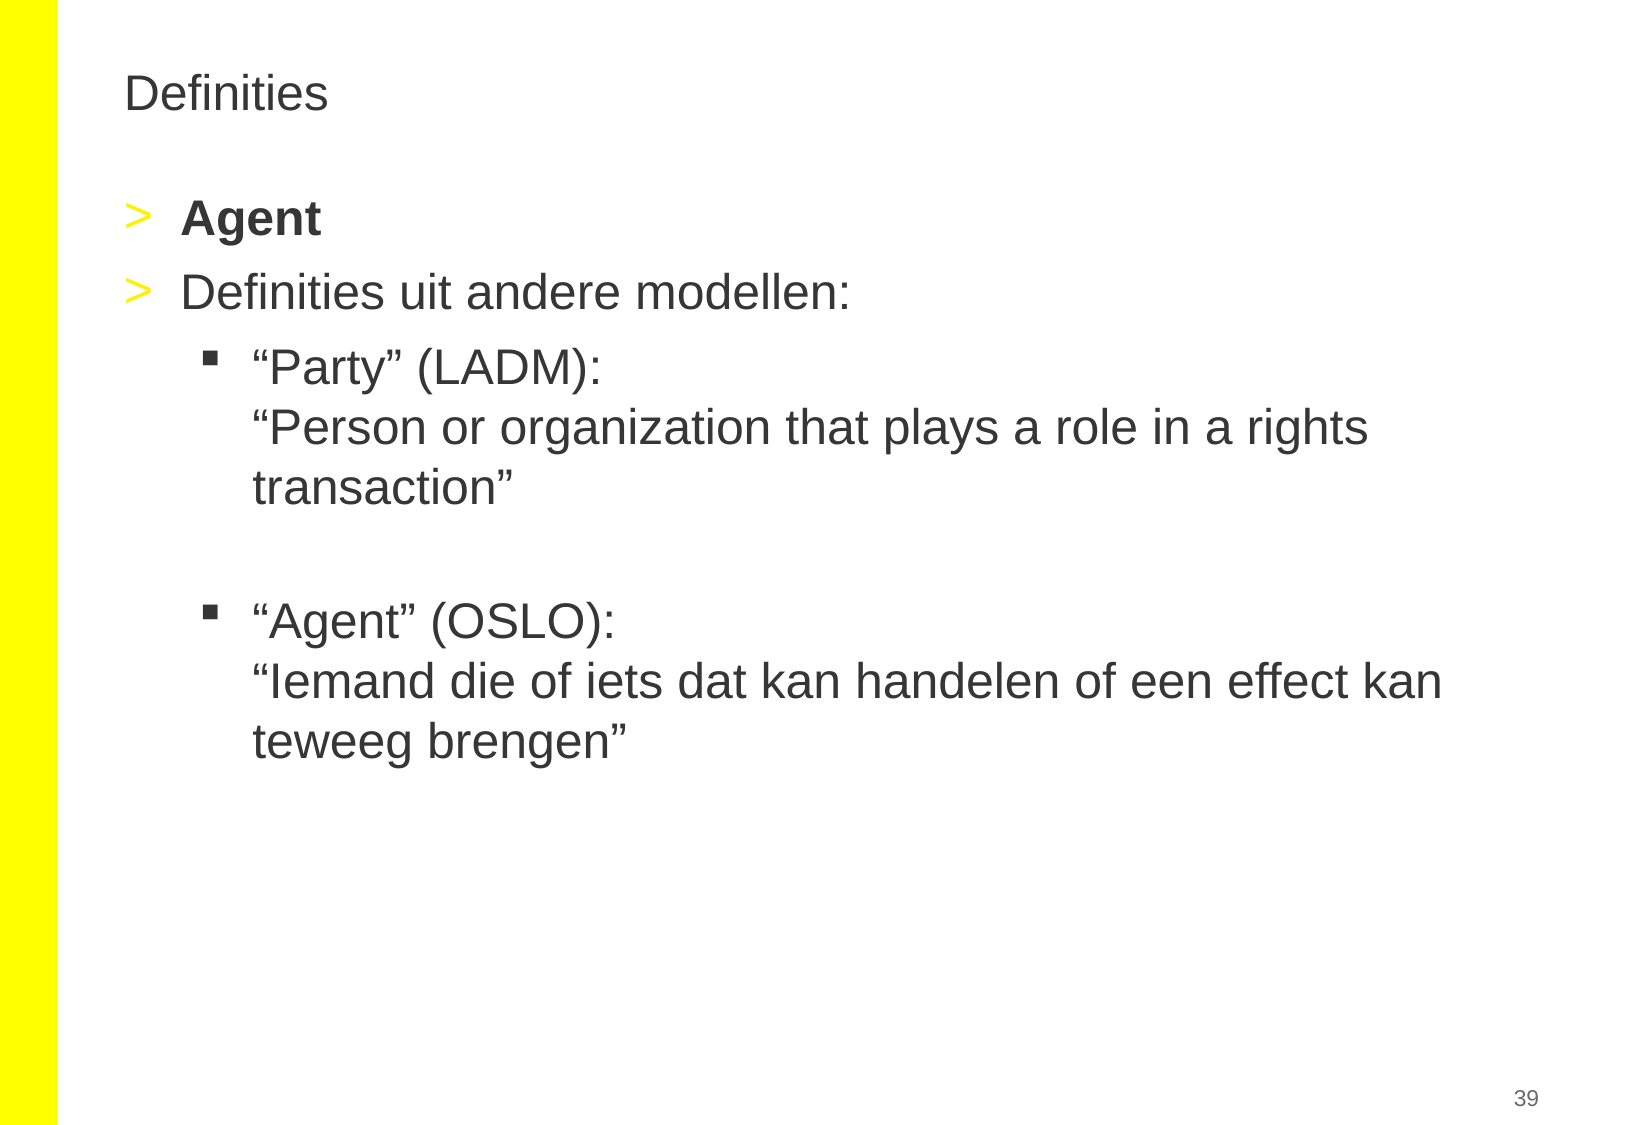

# Definities
Agent
Definities uit andere modellen:
“Party” (LADM):
“Person or organization that plays a role in a rights transaction”
“Agent” (OSLO):
“Iemand die of iets dat kan handelen of een effect kan teweeg brengen”

39